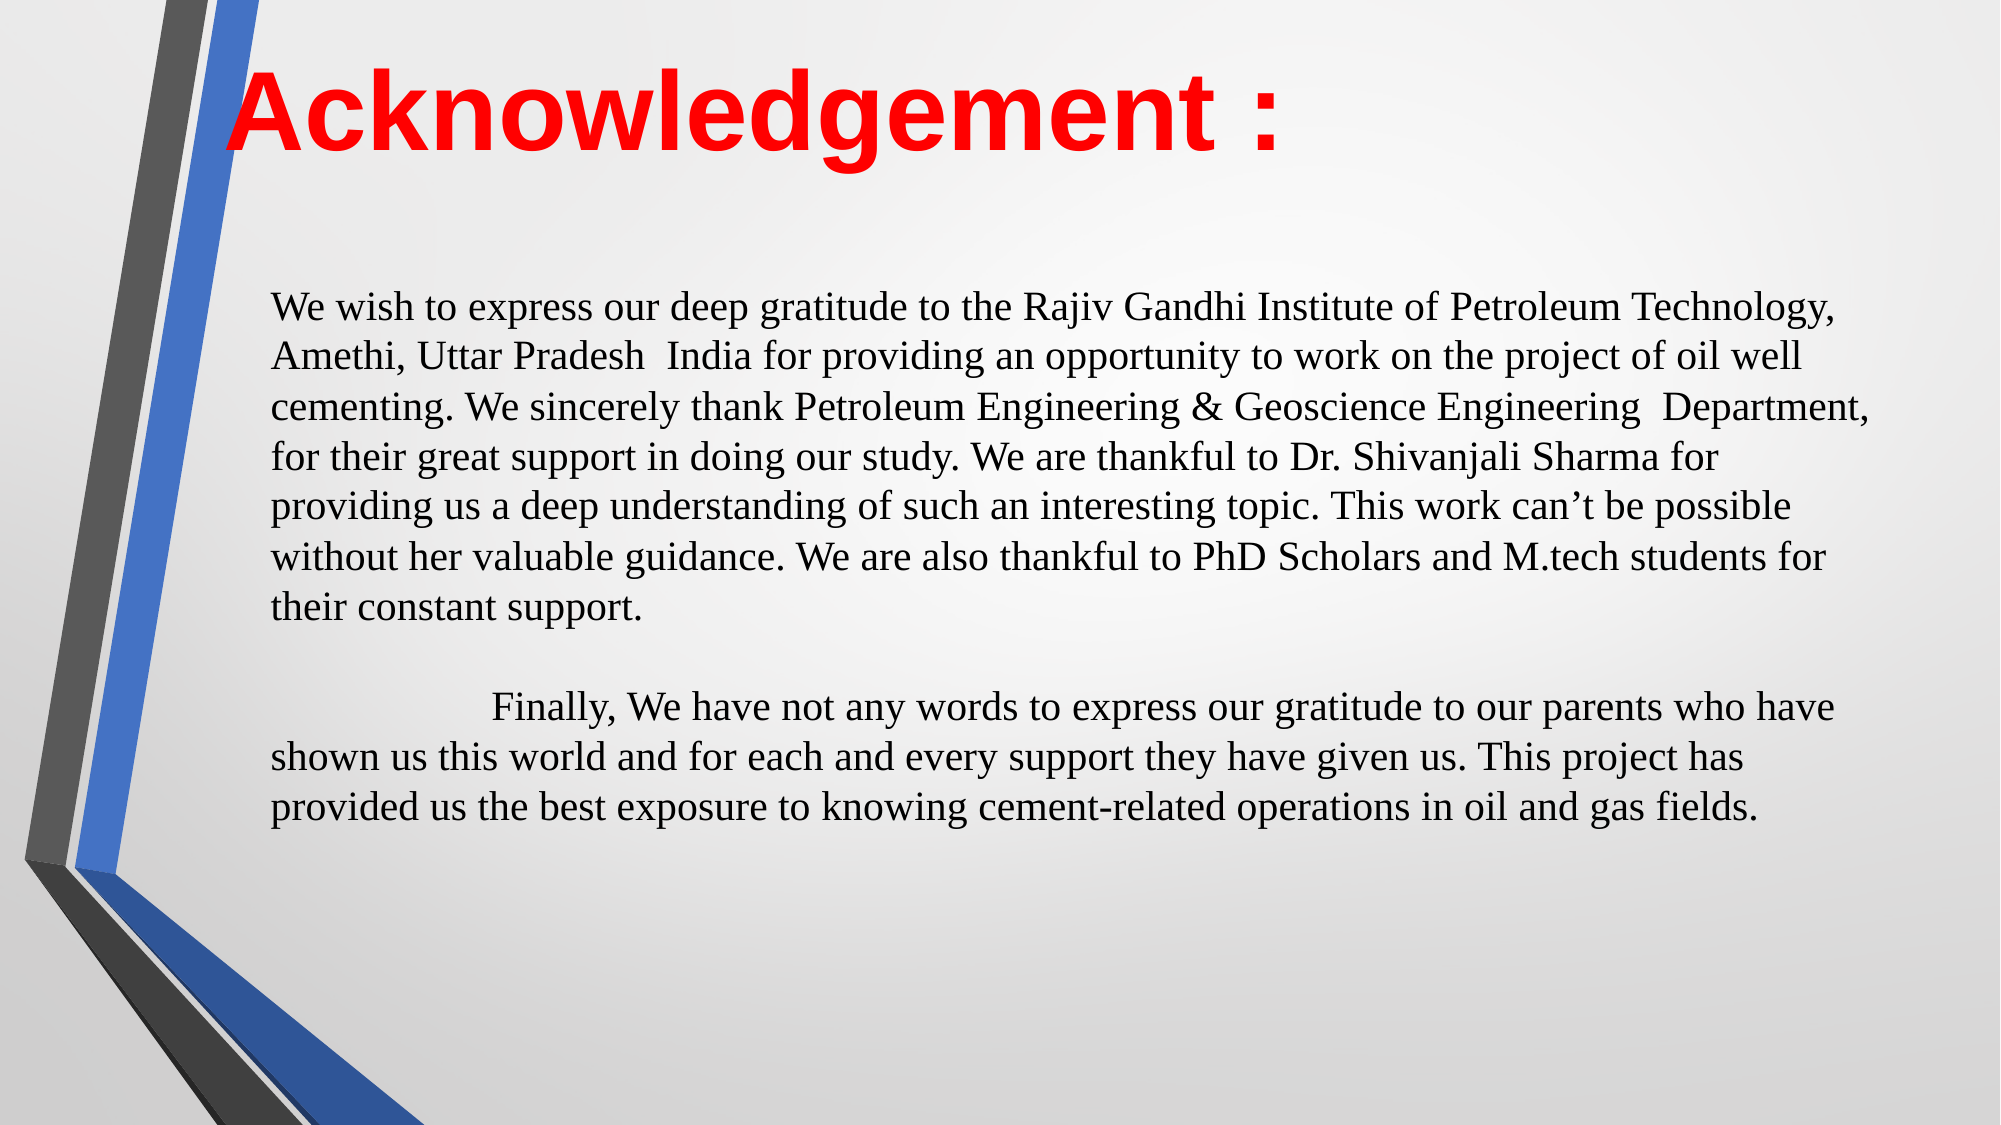

Acknowledgement :
We wish to express our deep gratitude to the Rajiv Gandhi Institute of Petroleum Technology, Amethi, Uttar Pradesh  India for providing an opportunity to work on the project of oil well cementing. We sincerely thank Petroleum Engineering & Geoscience Engineering  Department, for their great support in doing our study. We are thankful to Dr. Shivanjali Sharma for providing us a deep understanding of such an interesting topic. This work can’t be possible without her valuable guidance. We are also thankful to PhD Scholars and M.tech students for their constant support.

                     Finally, We have not any words to express our gratitude to our parents who have shown us this world and for each and every support they have given us. This project has provided us the best exposure to knowing cement-related operations in oil and gas fields.